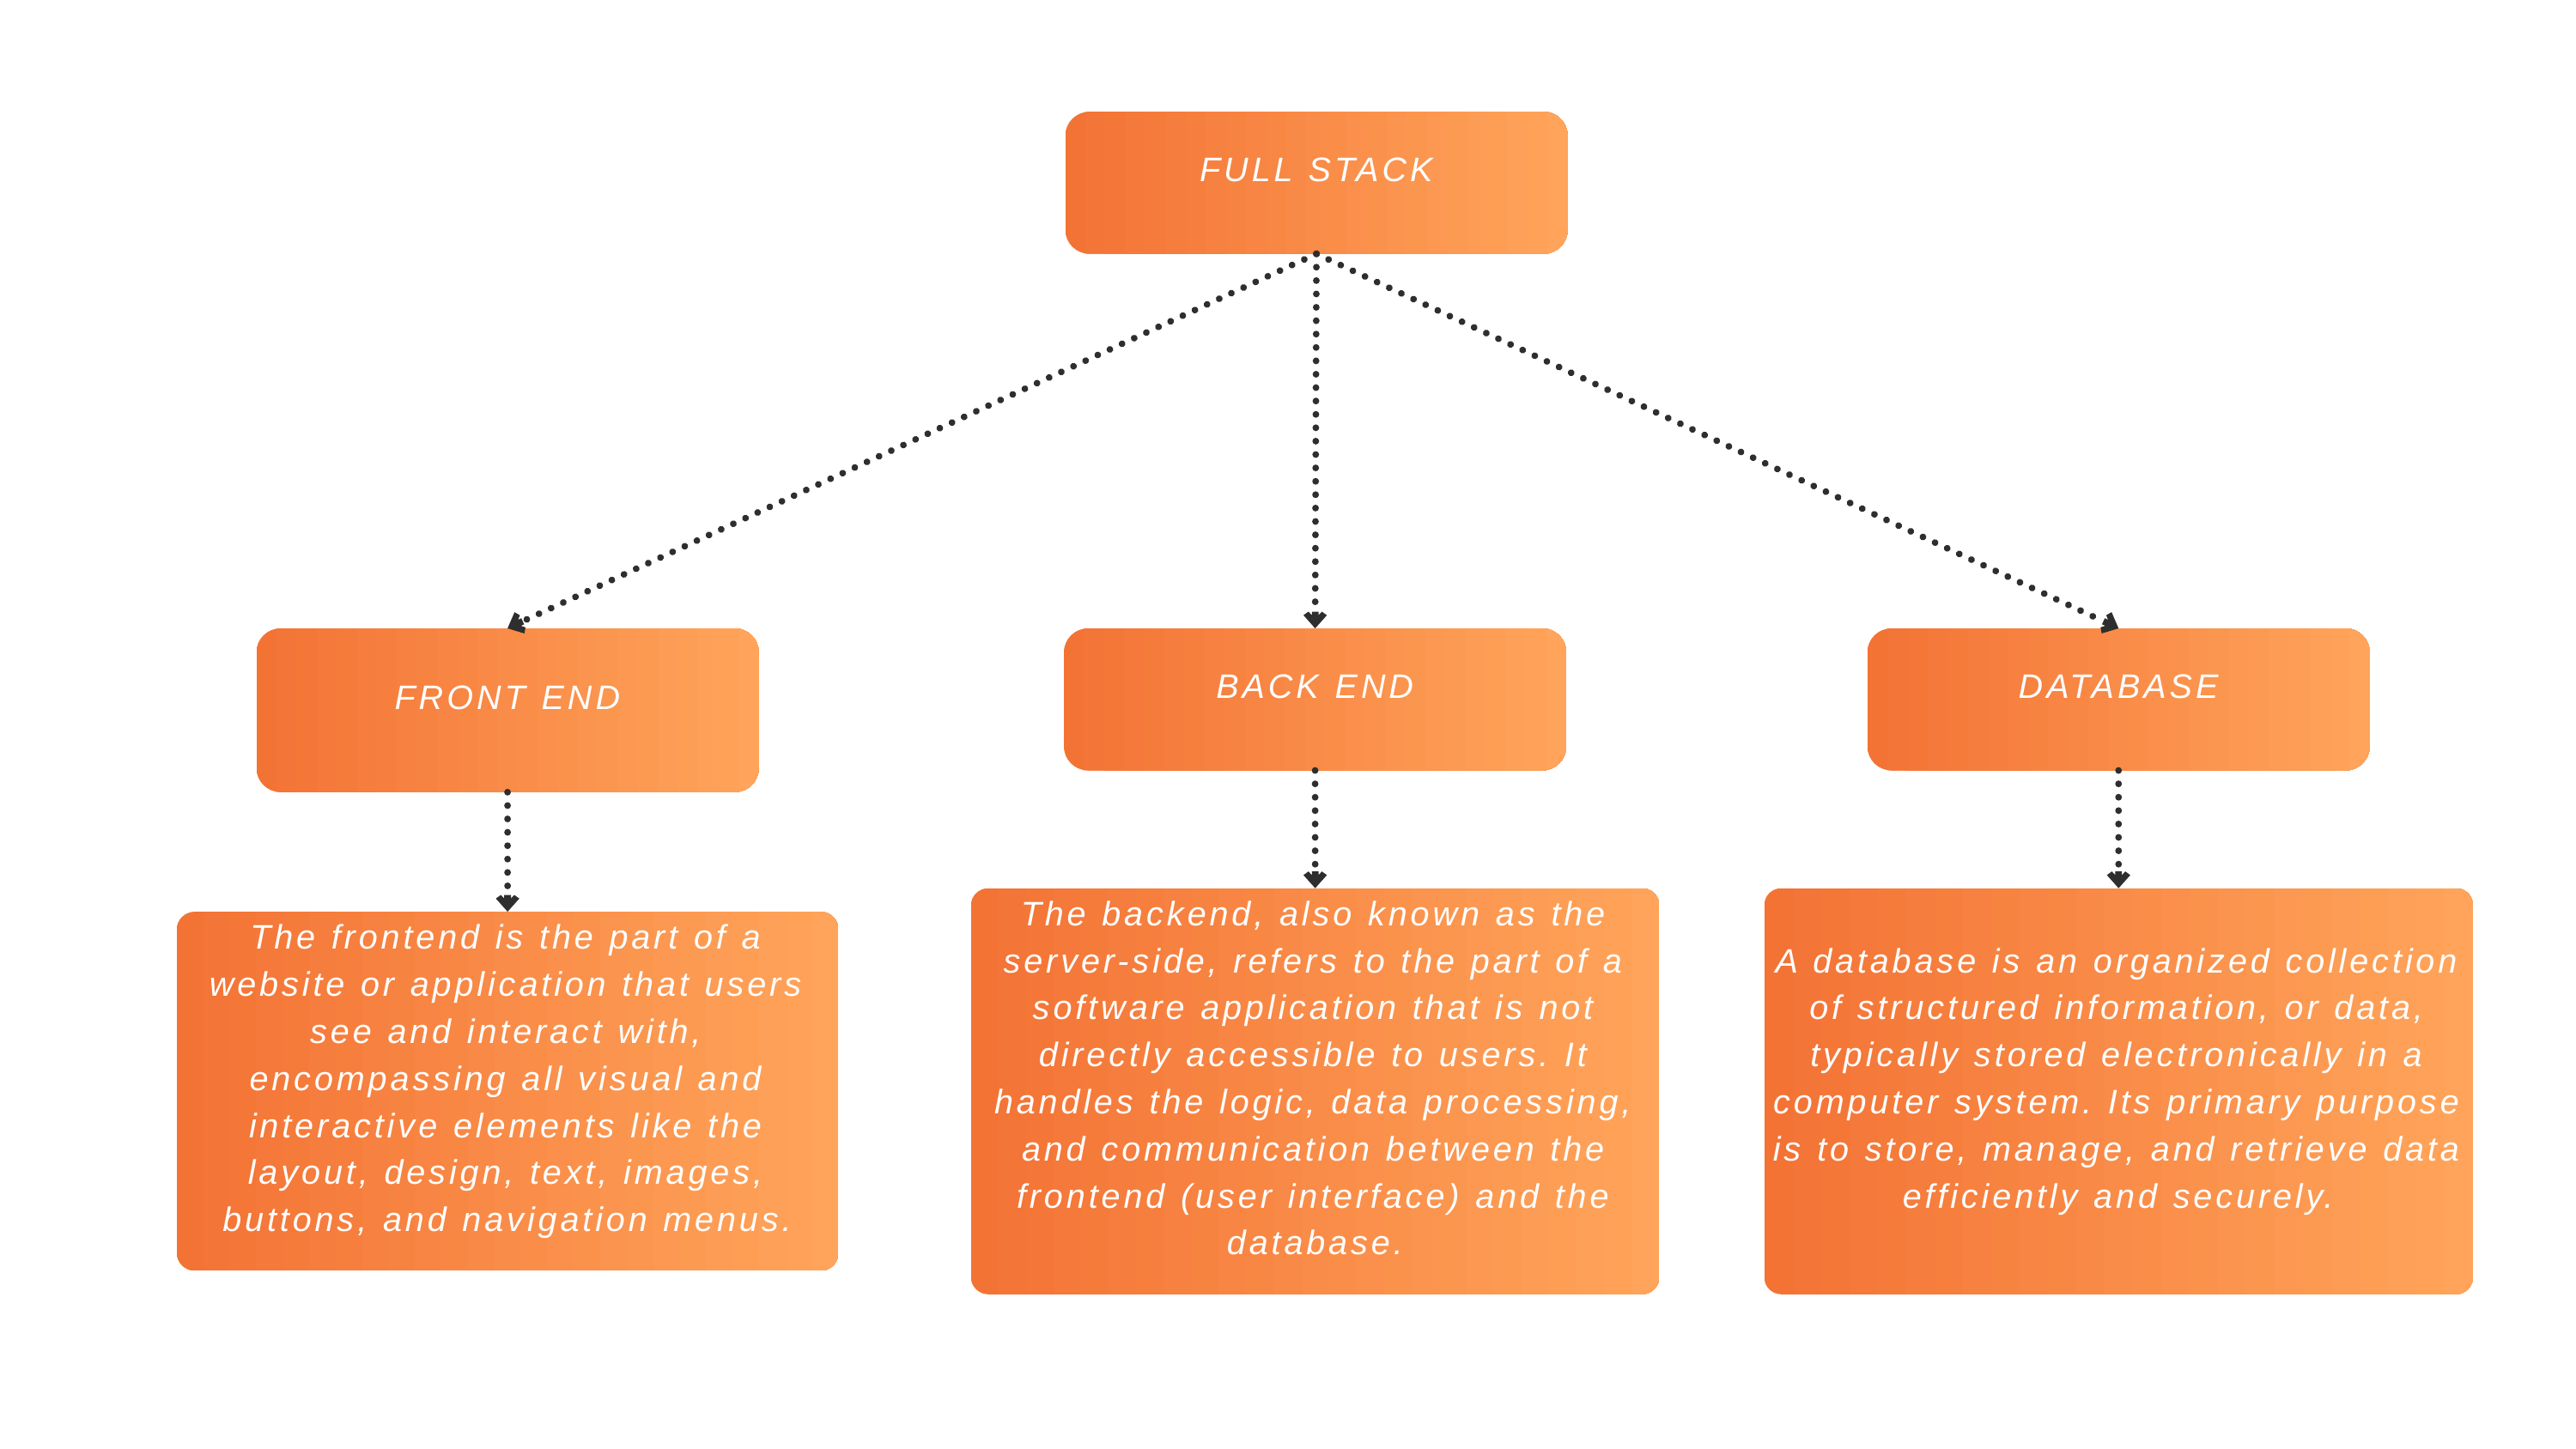

FULL STACK

FRONT END

BACK END

DATABASE

The backend, also known as the server-side, refers to the part of a software application that is not directly accessible to users. It handles the logic, data processing, and communication between the frontend (user interface) and the database.

A database is an organized collection of structured information, or data, typically stored electronically in a computer system. Its primary purpose is to store, manage, and retrieve data efficiently and securely.

The frontend is the part of a website or application that users see and interact with, encompassing all visual and interactive elements like the layout, design, text, images, buttons, and navigation menus.